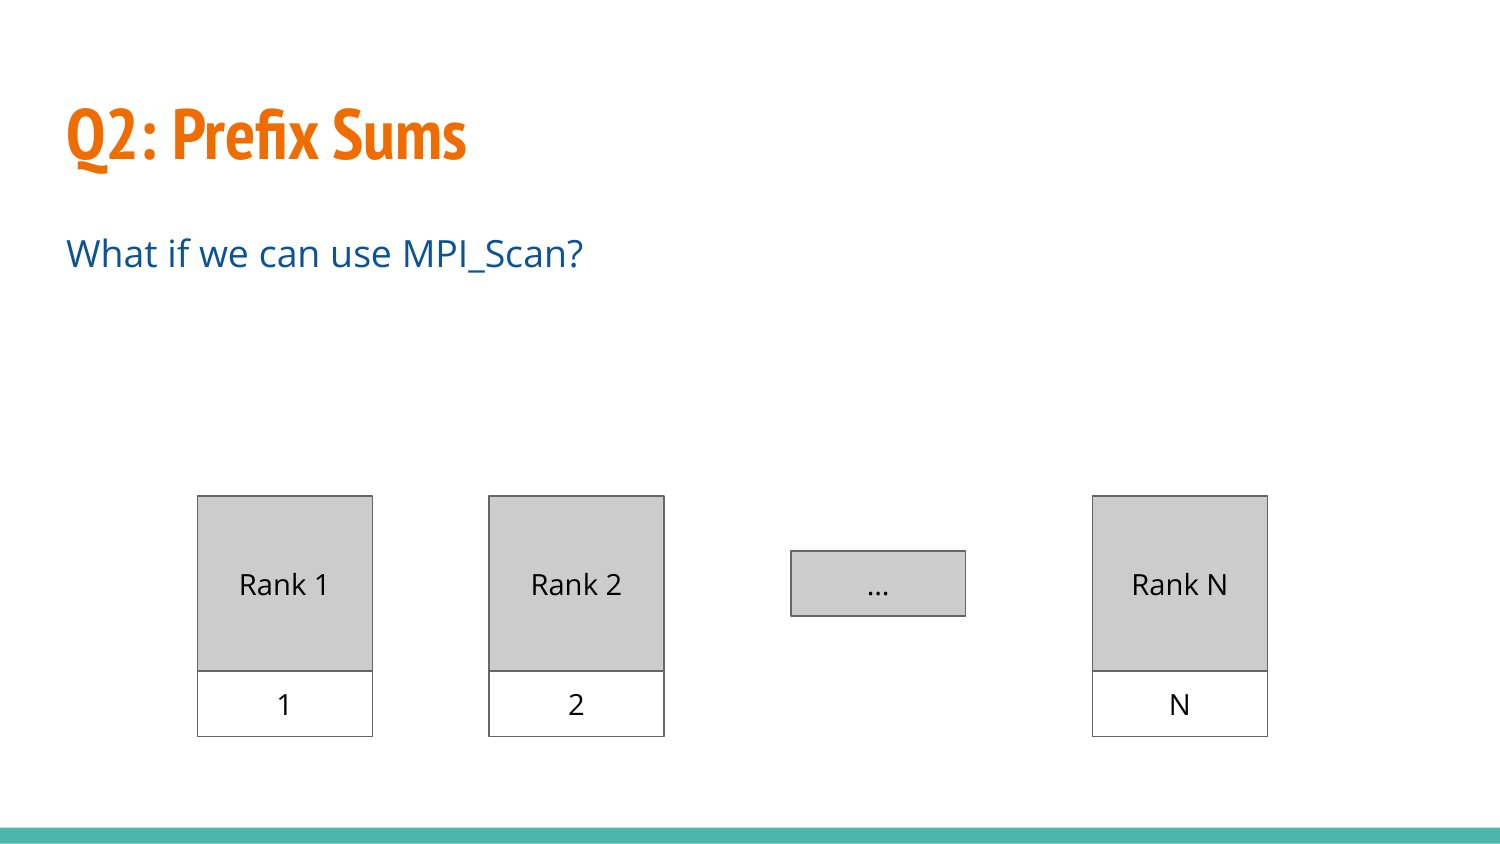

# Q2: Prefix Sums
What if we can use MPI_Scan?
Rank 1
Rank 2
Rank N
…
1
2
N